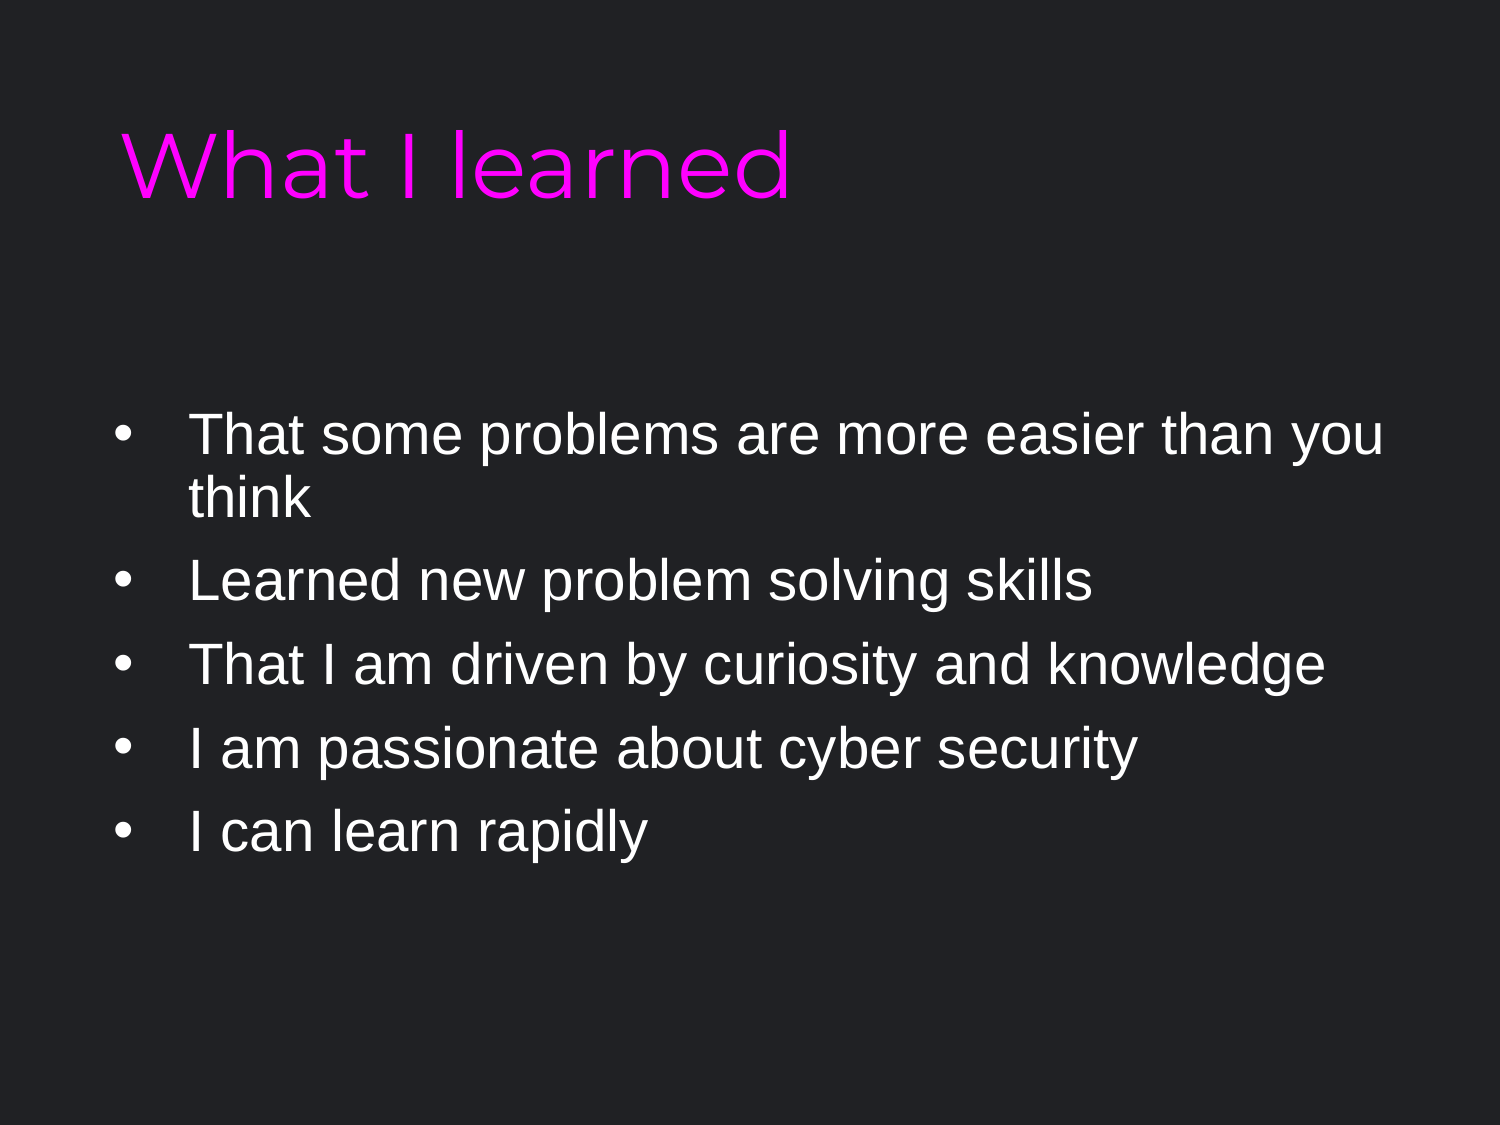

# What I learned
That some problems are more easier than you think
Learned new problem solving skills
That I am driven by curiosity and knowledge
I am passionate about cyber security
I can learn rapidly